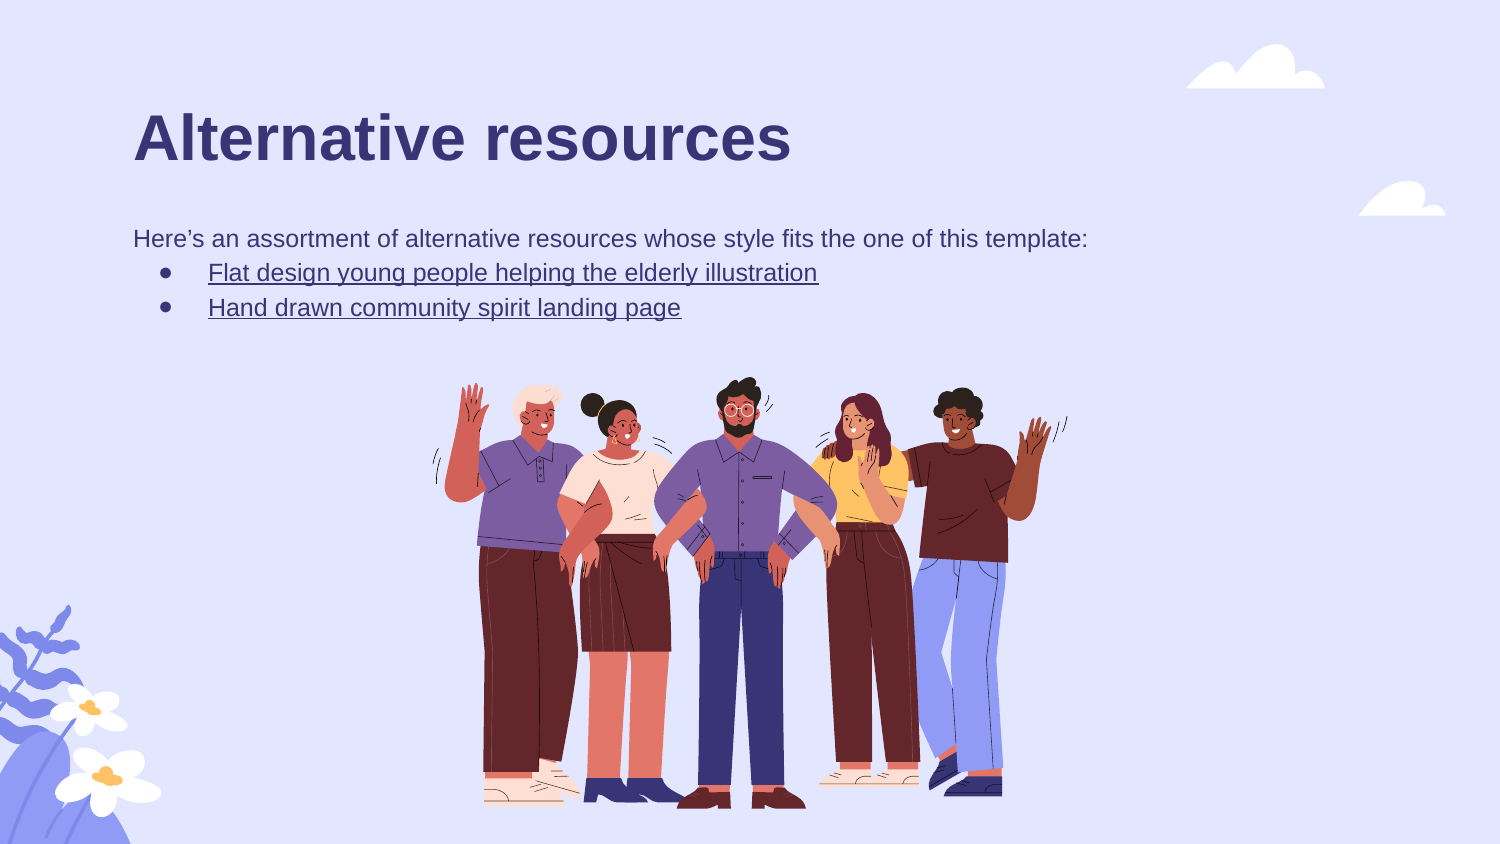

# Alternative resources
Here’s an assortment of alternative resources whose style fits the one of this template:
Flat design young people helping the elderly illustration
Hand drawn community spirit landing page